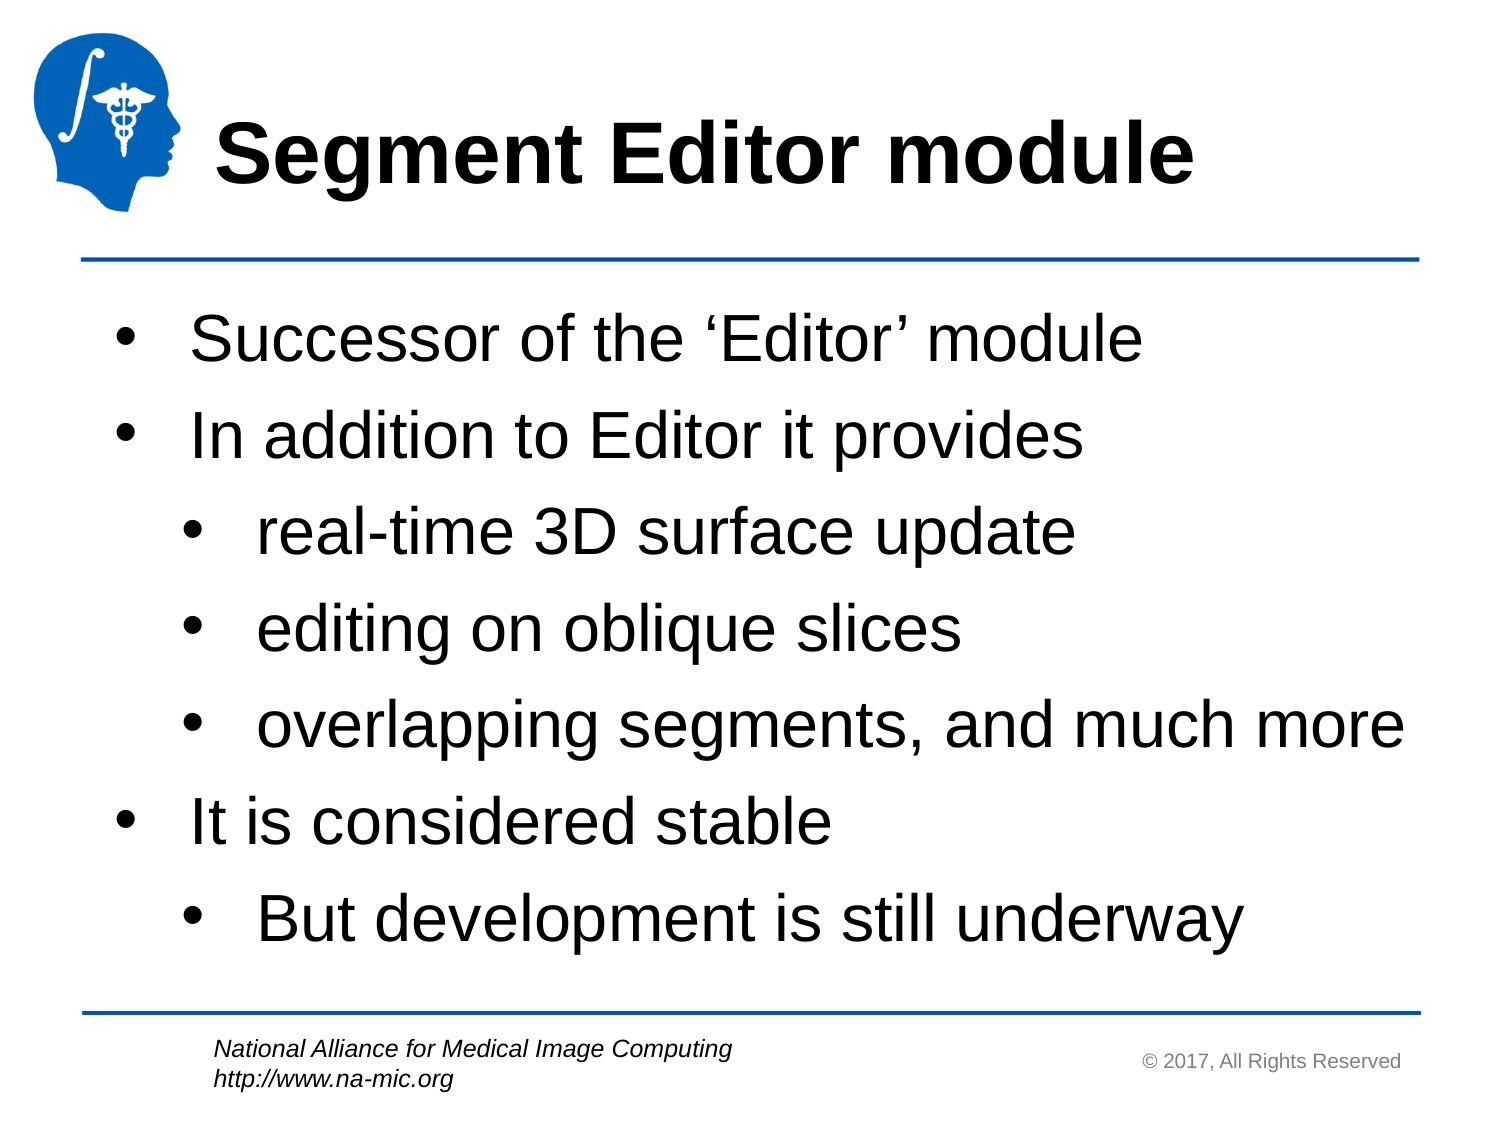

Segment Editor module
Successor of the ‘Editor’ module
In addition to Editor it provides
real-time 3D surface update
editing on oblique slices
overlapping segments, and much more
It is considered stable
But development is still underway
© 2017, All Rights Reserved